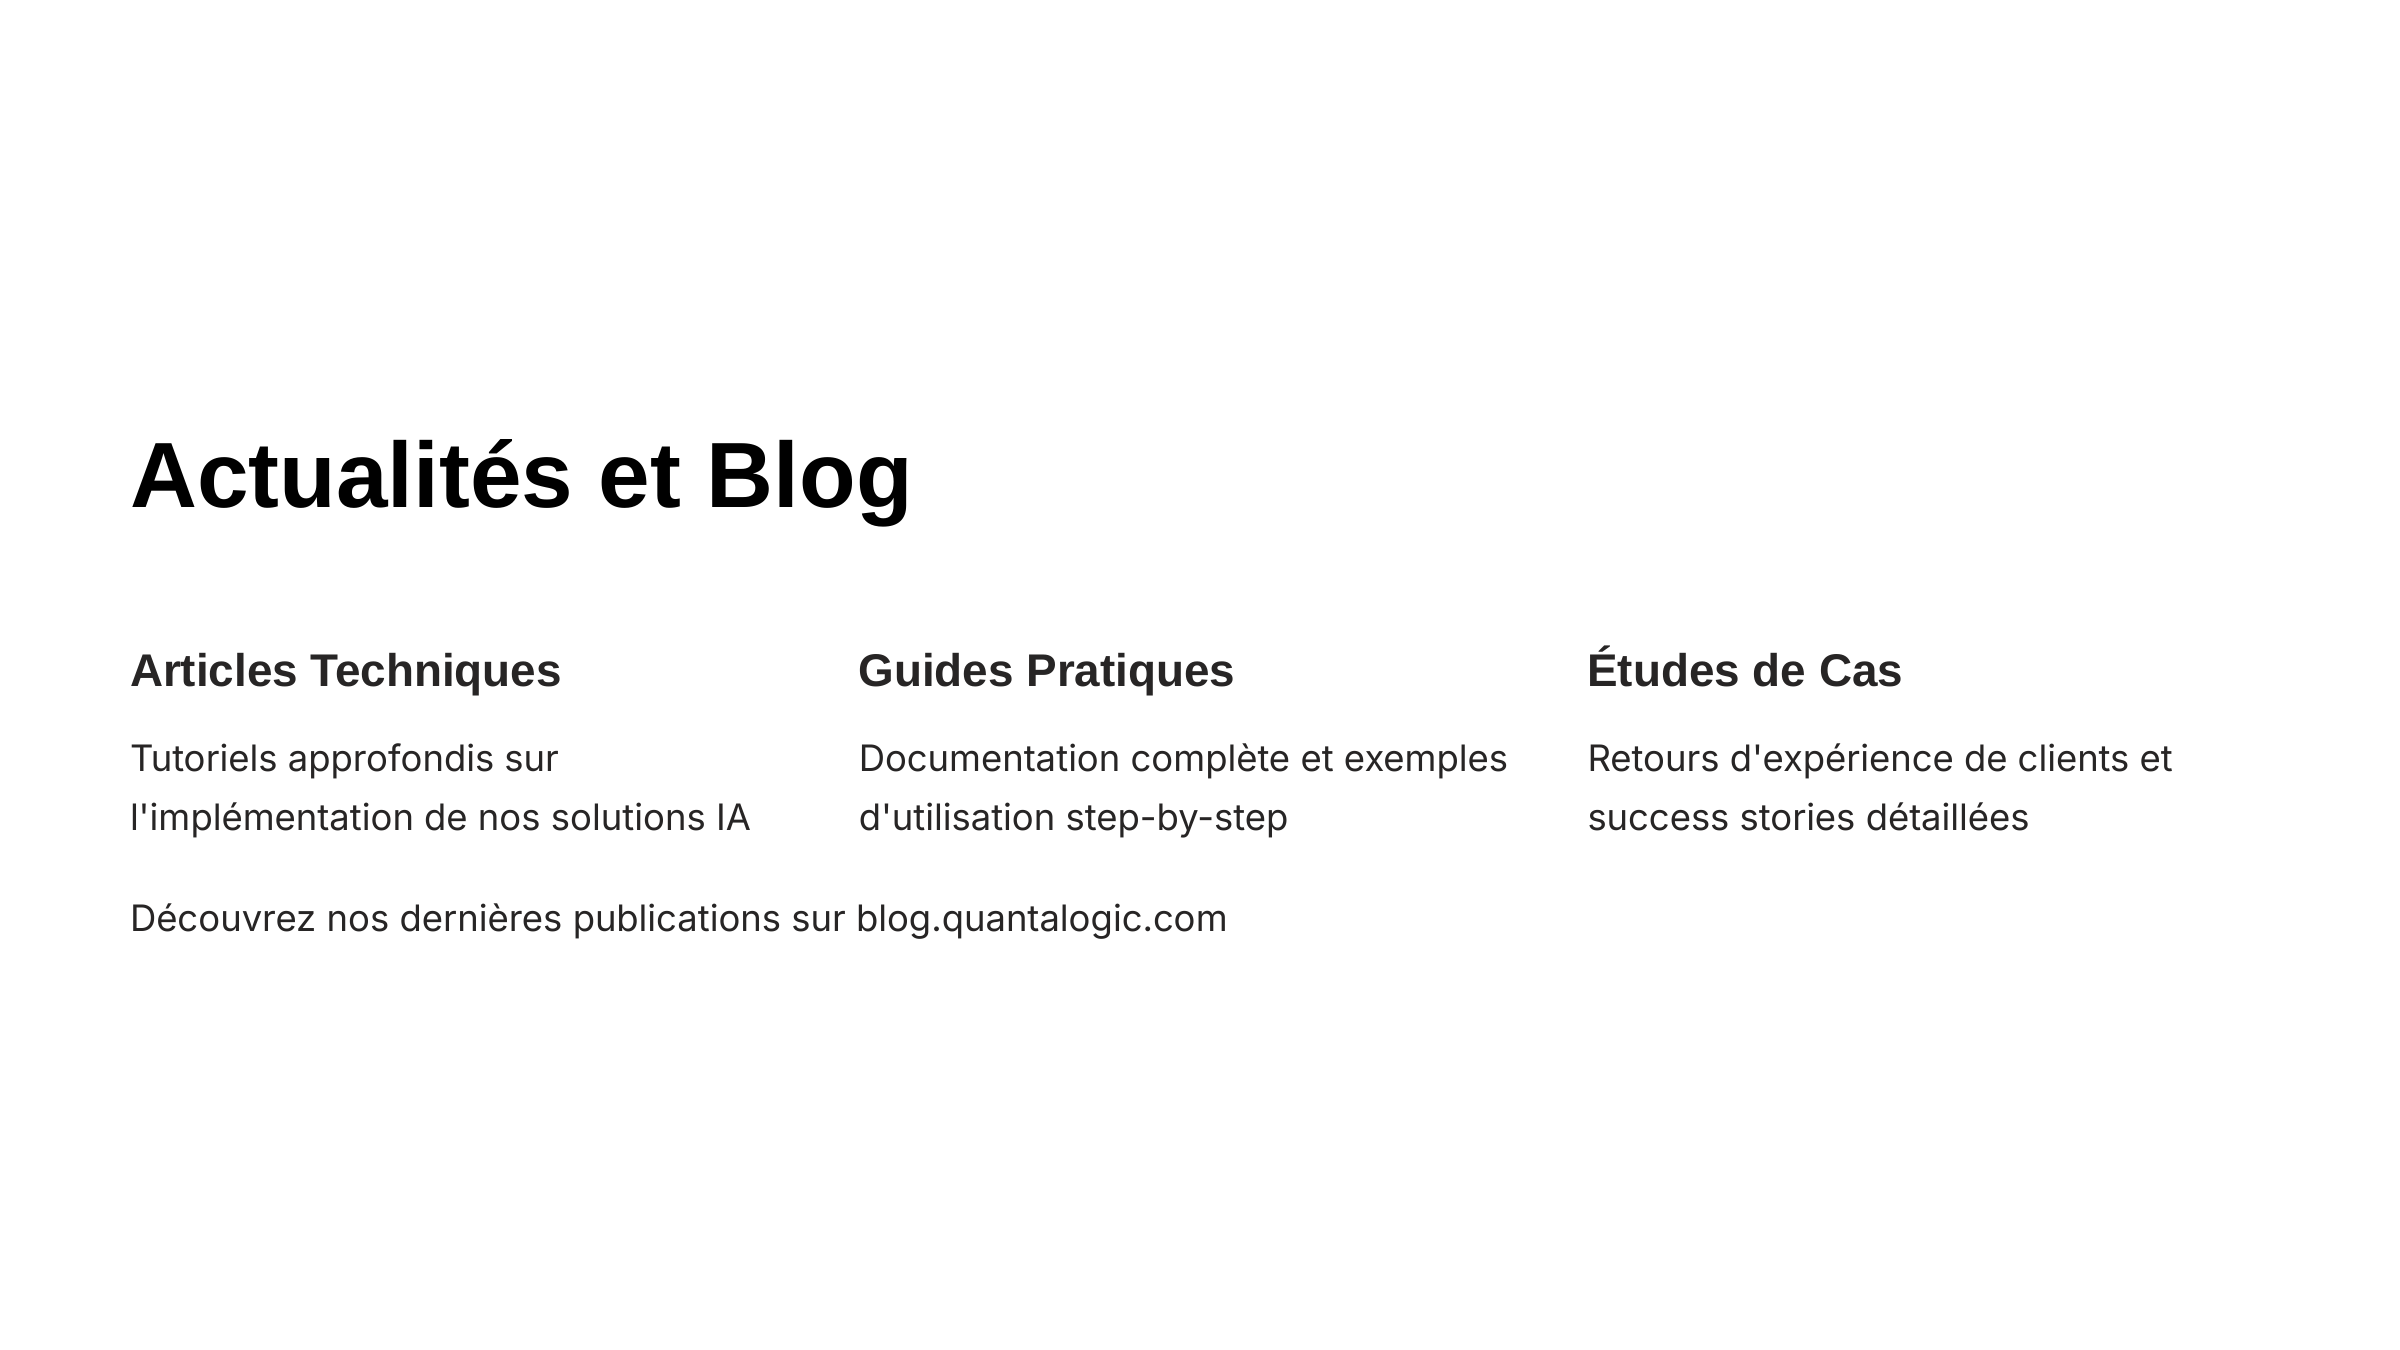

Actualités et Blog
Articles Techniques
Guides Pratiques
Études de Cas
Tutoriels approfondis sur l'implémentation de nos solutions IA
Documentation complète et exemples d'utilisation step-by-step
Retours d'expérience de clients et success stories détaillées
Découvrez nos dernières publications sur blog.quantalogic.com